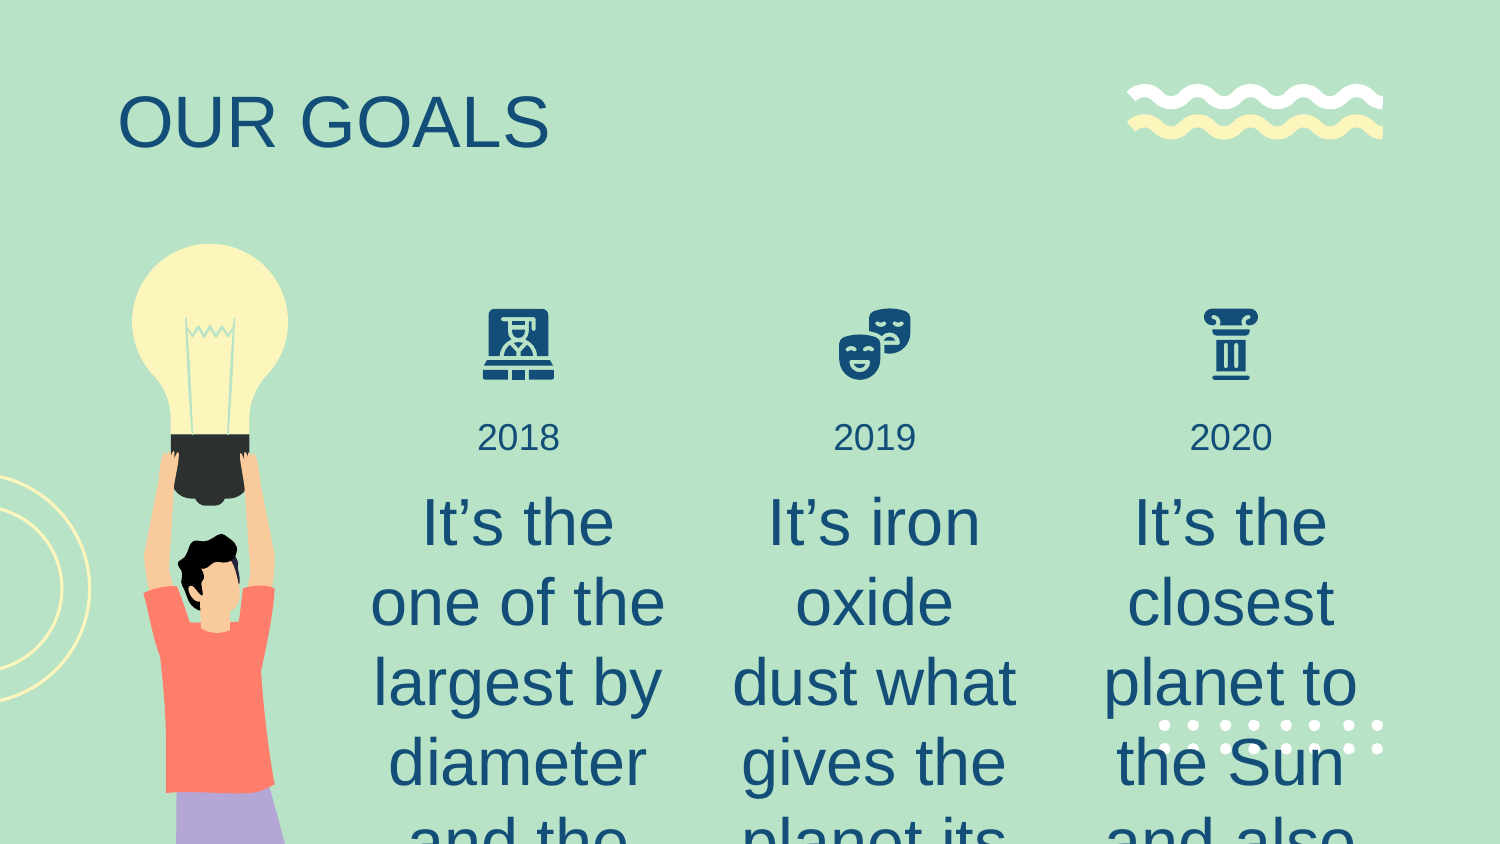

# OUR GOALS

2018
2019
2020
It’s the one of the largest by diameter
and the densest
It’s iron oxide dust what gives the planet its reddish cast
It’s the closest planet to the Sun and also the smallest one